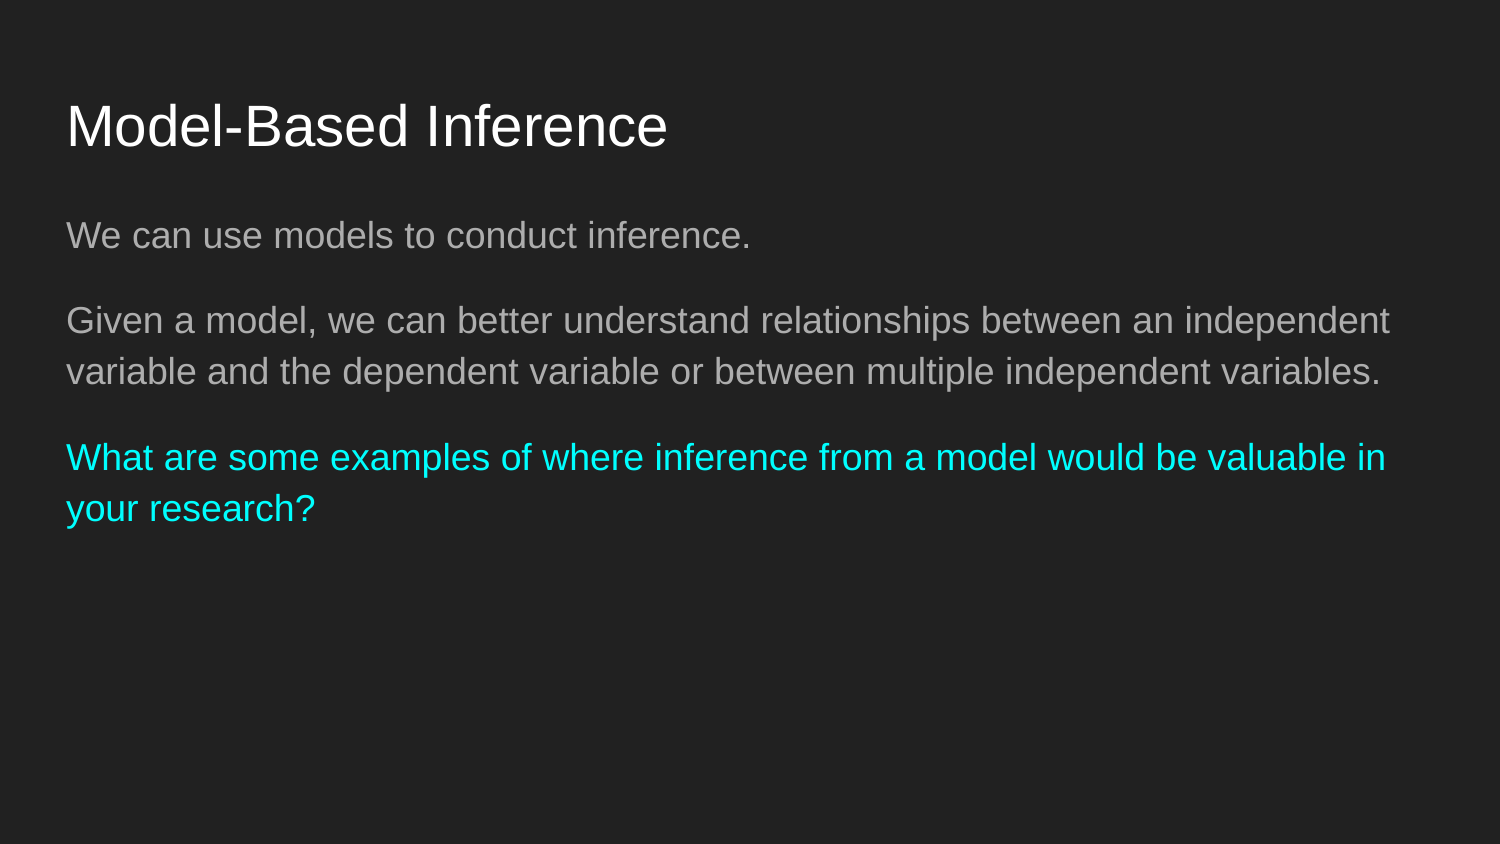

# Model-Based Inference
We can use models to conduct inference.
Given a model, we can better understand relationships between an independent variable and the dependent variable or between multiple independent variables.
What are some examples of where inference from a model would be valuable in your research?